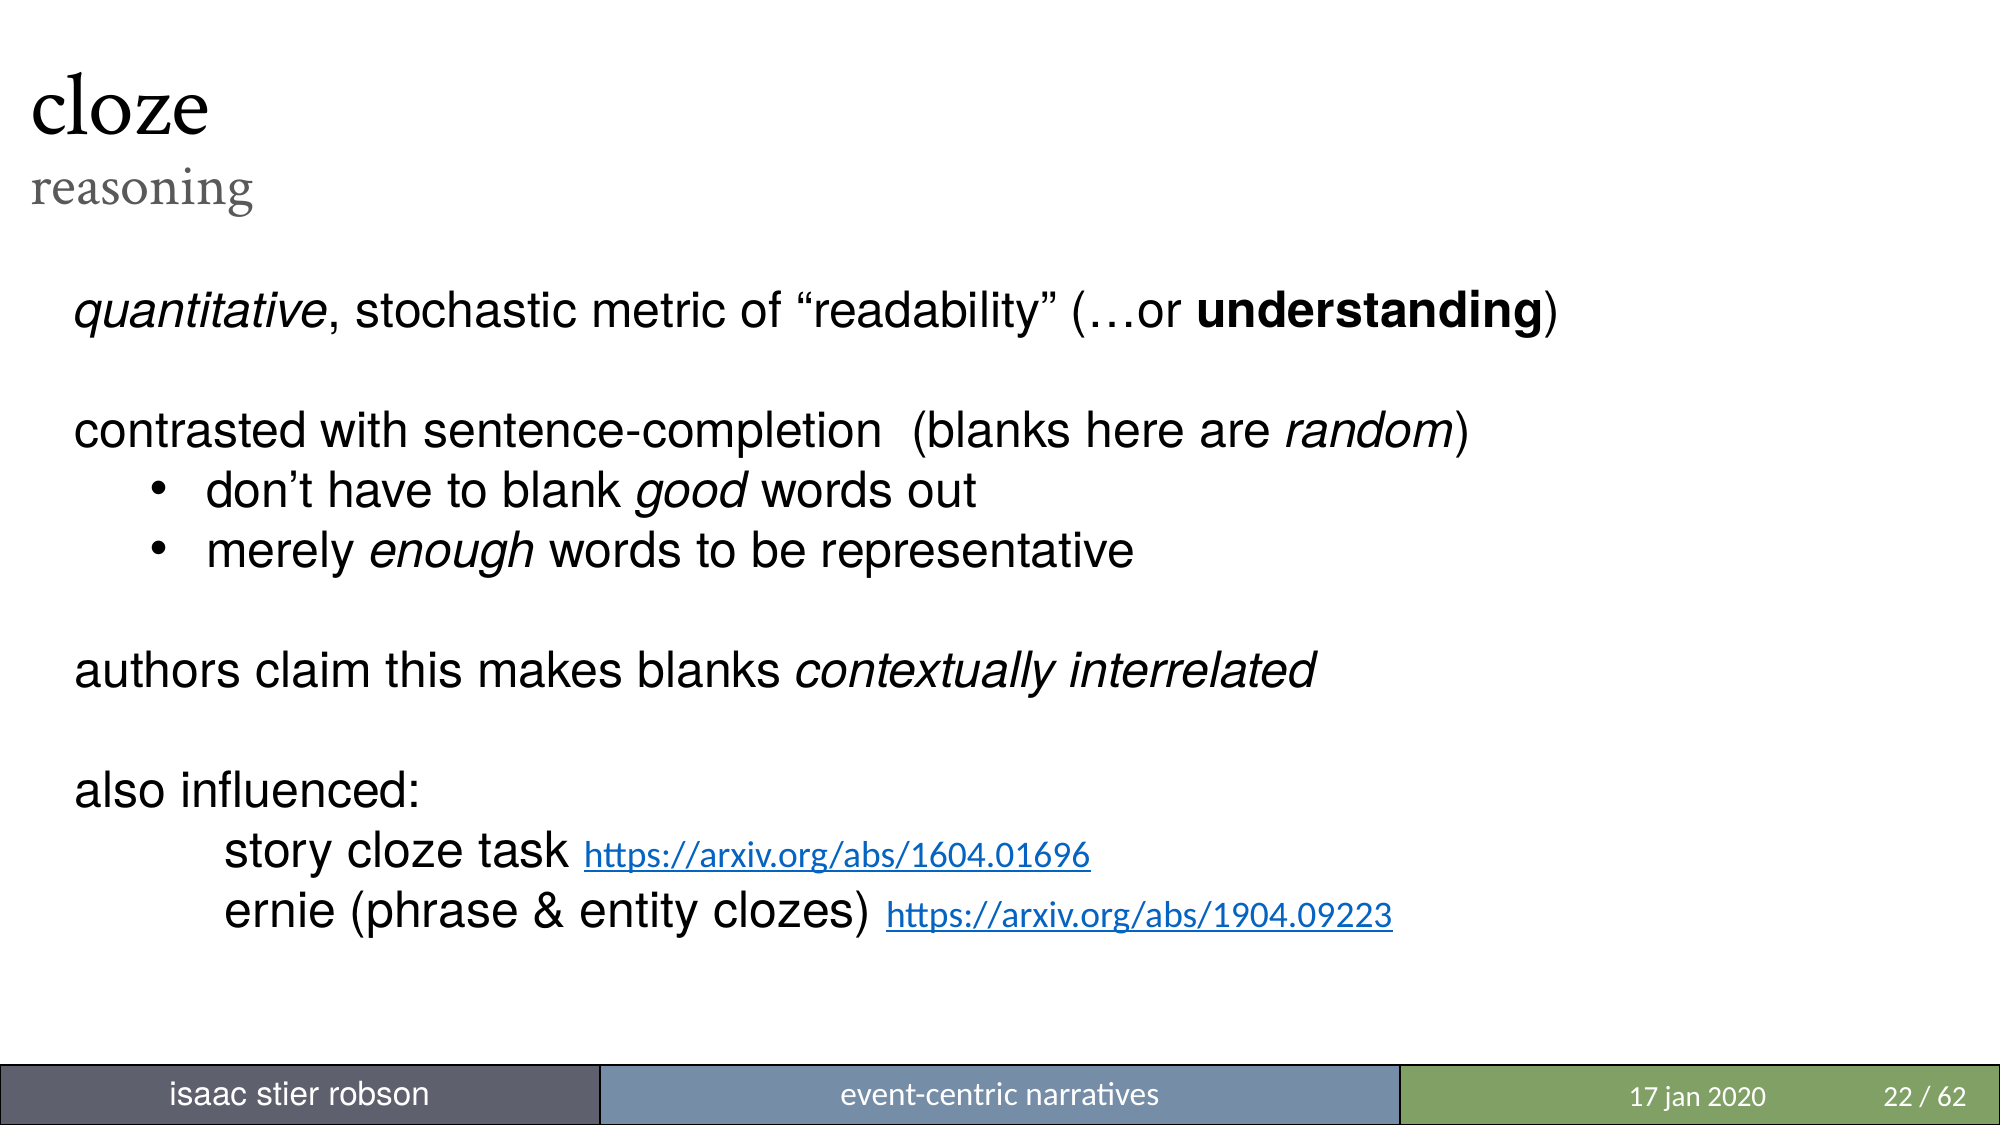

# cloze reasoning
quantitative, stochastic metric of “readability” (…or understanding)

contrasted with sentence-completion  (blanks here are random)
don’t have to blank good words out
merely enough words to be representative

authors claim this makes blanks contextually interrelated

also influenced:
	story cloze task https://arxiv.org/abs/1604.01696
	ernie (phrase & entity clozes) https://arxiv.org/abs/1904.09223
isaac stier robson
event-centric narratives
   	       17 jan 2020	22 / 62